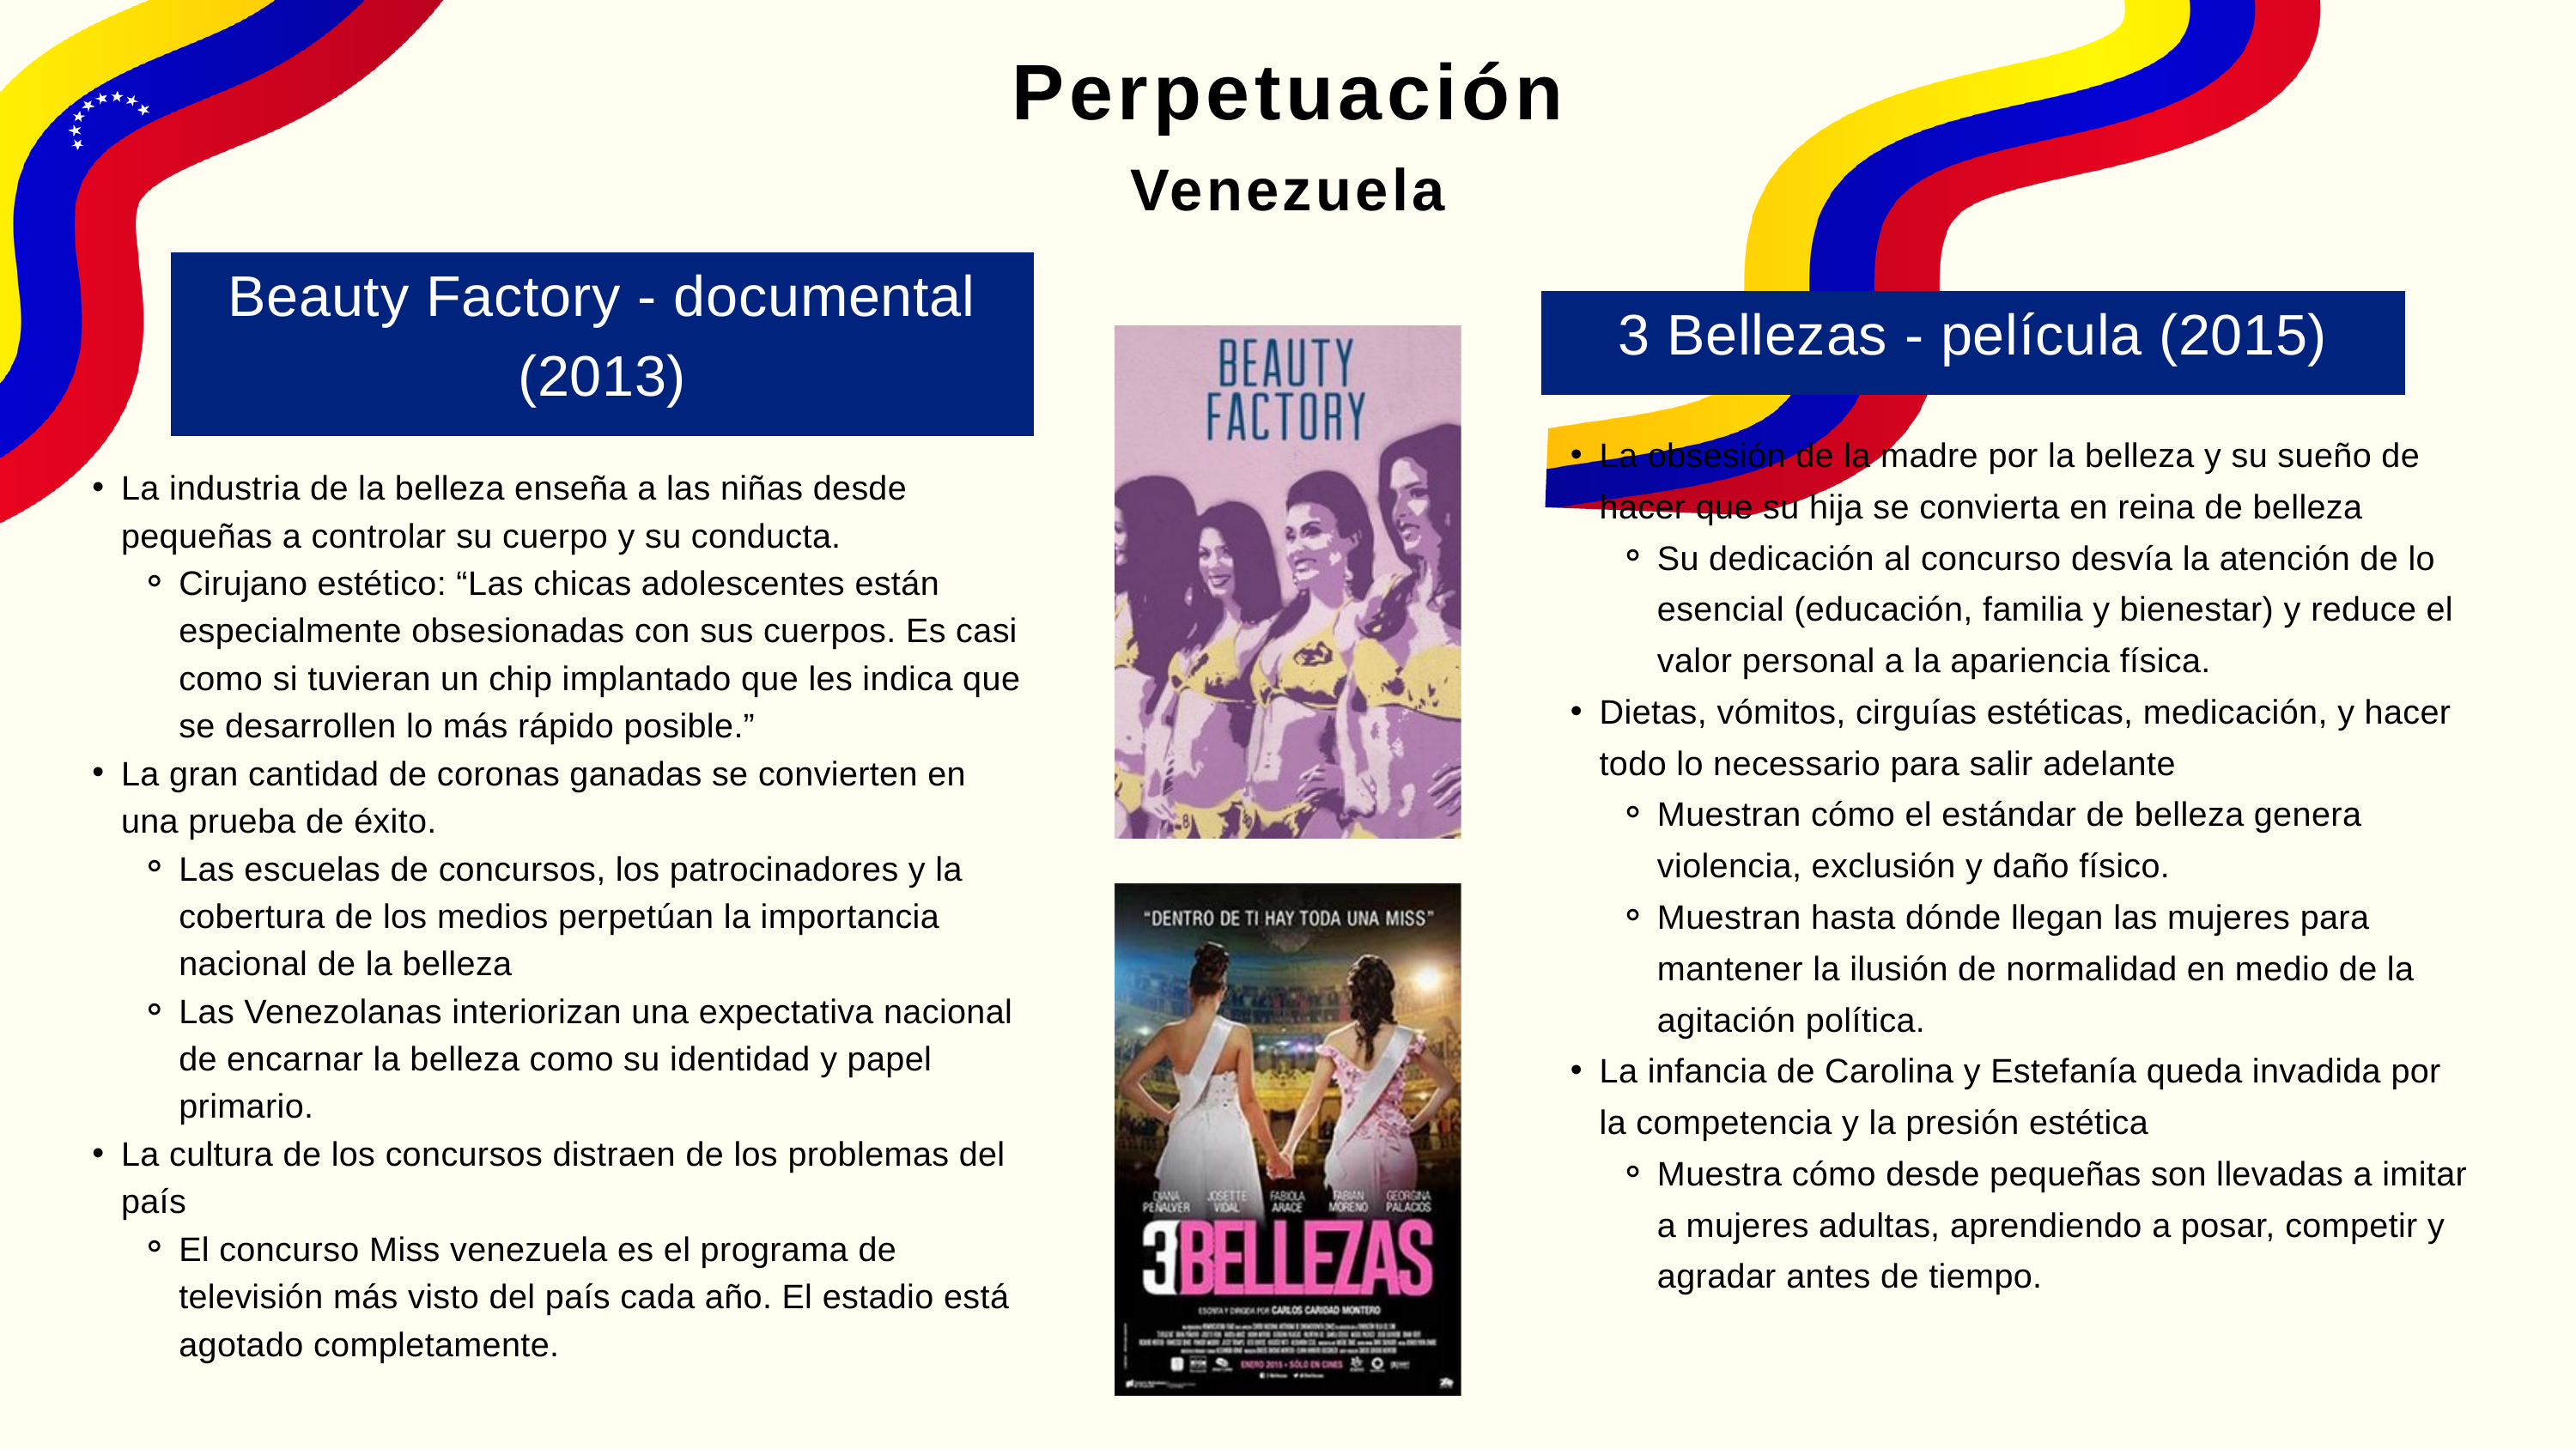

Perpetuación
Venezuela

Beauty Factory - documental (2013)

3 Bellezas - película (2015)

La obsesión de la madre por la belleza y su sueño de hacer que su hija se convierta en reina de belleza
Su dedicación al concurso desvía la atención de lo esencial (educación, familia y bienestar) y reduce el valor personal a la apariencia física.
Dietas, vómitos, cirguías estéticas, medicación, y hacer todo lo necessario para salir adelante
Muestran cómo el estándar de belleza genera violencia, exclusión y daño físico.
Muestran hasta dónde llegan las mujeres para mantener la ilusión de normalidad en medio de la agitación política.
La infancia de Carolina y Estefanía queda invadida por la competencia y la presión estética
Muestra cómo desde pequeñas son llevadas a imitar a mujeres adultas, aprendiendo a posar, competir y agradar antes de tiempo.
La industria de la belleza enseña a las niñas desde pequeñas a controlar su cuerpo y su conducta.
Cirujano estético: “Las chicas adolescentes están especialmente obsesionadas con sus cuerpos. Es casi como si tuvieran un chip implantado que les indica que se desarrollen lo más rápido posible.”
La gran cantidad de coronas ganadas se convierten en una prueba de éxito.
Las escuelas de concursos, los patrocinadores y la cobertura de los medios perpetúan la importancia nacional de la belleza
Las Venezolanas interiorizan una expectativa nacional de encarnar la belleza como su identidad y papel primario.
La cultura de los concursos distraen de los problemas del país
El concurso Miss venezuela es el programa de televisión más visto del país cada año. El estadio está agotado completamente.